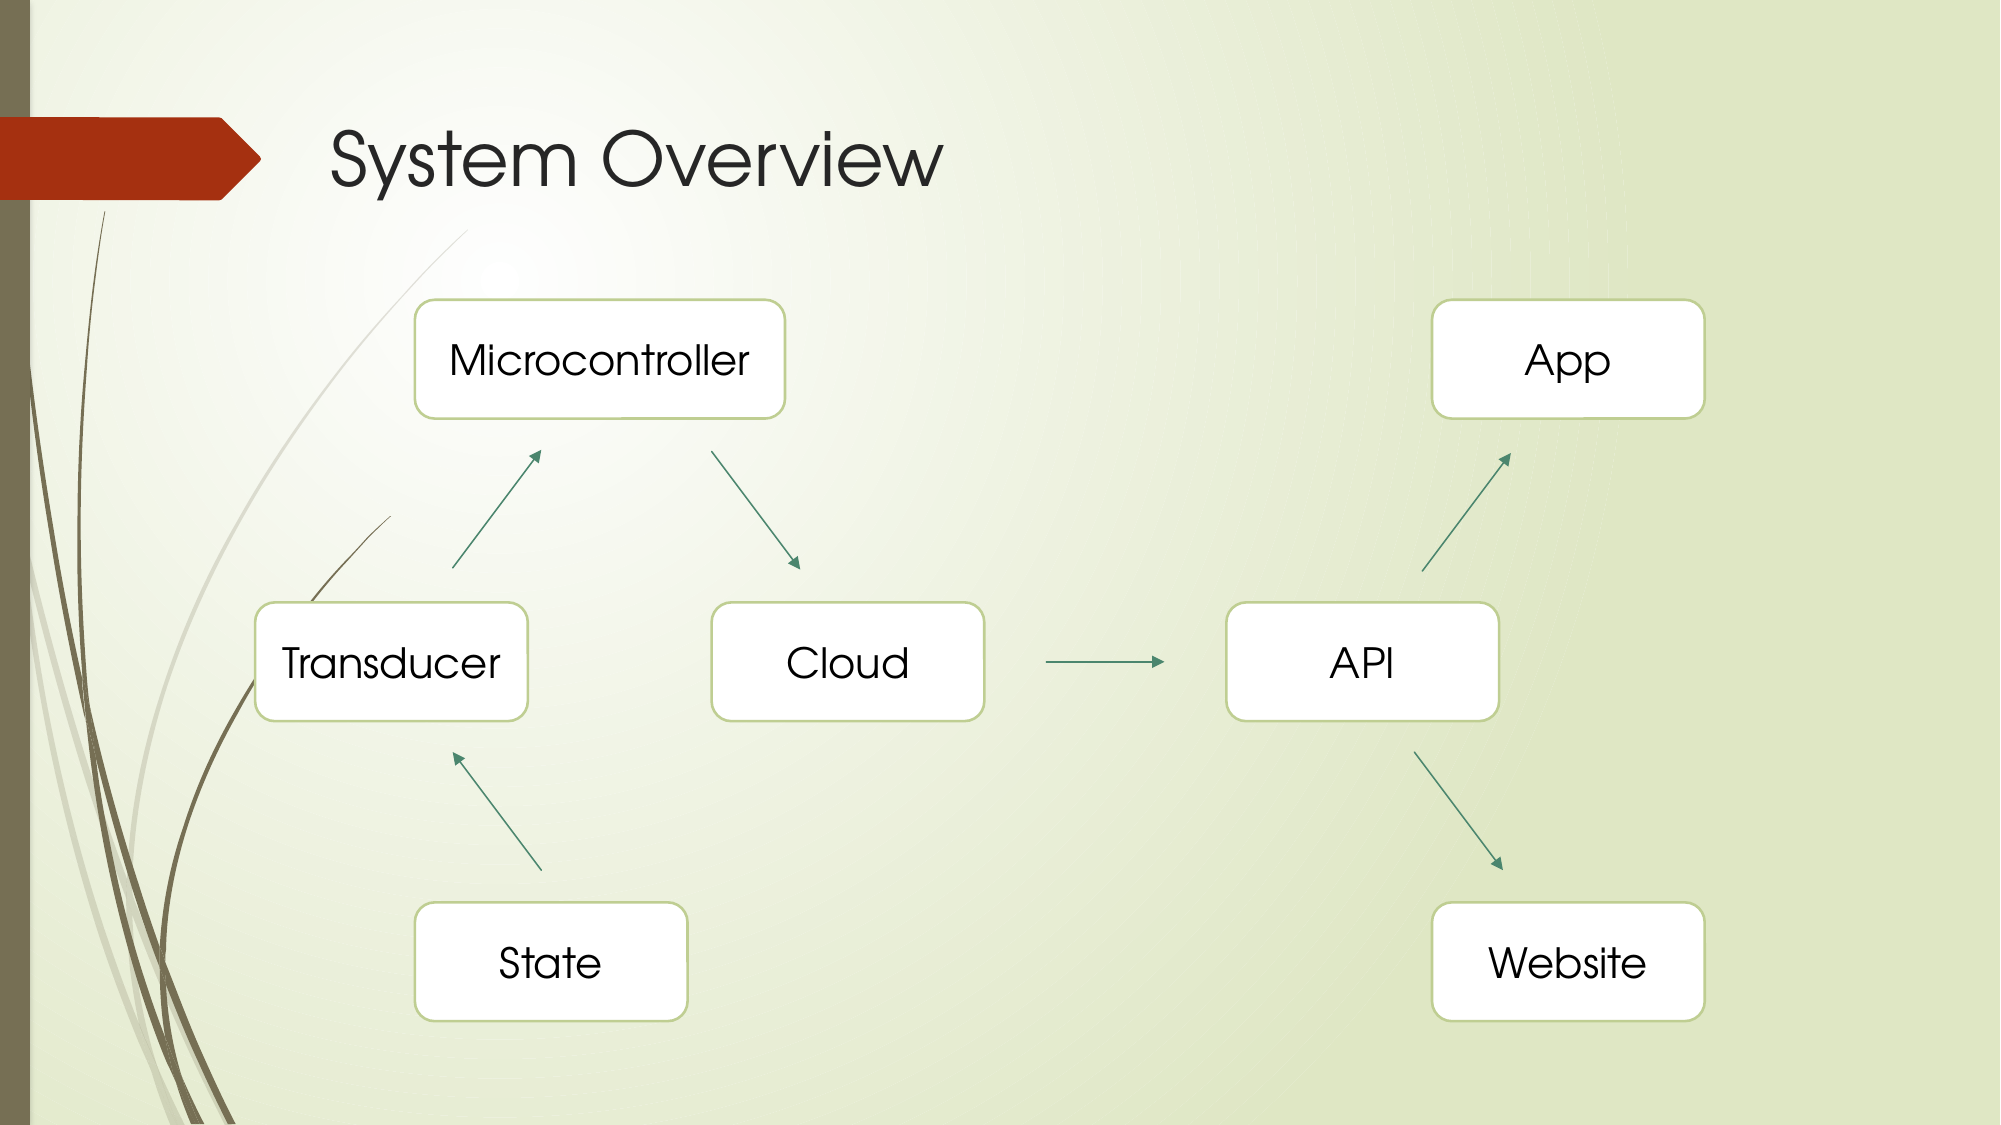

# System Overview
App
Microcontroller
API
Cloud
Transducer
State
Website